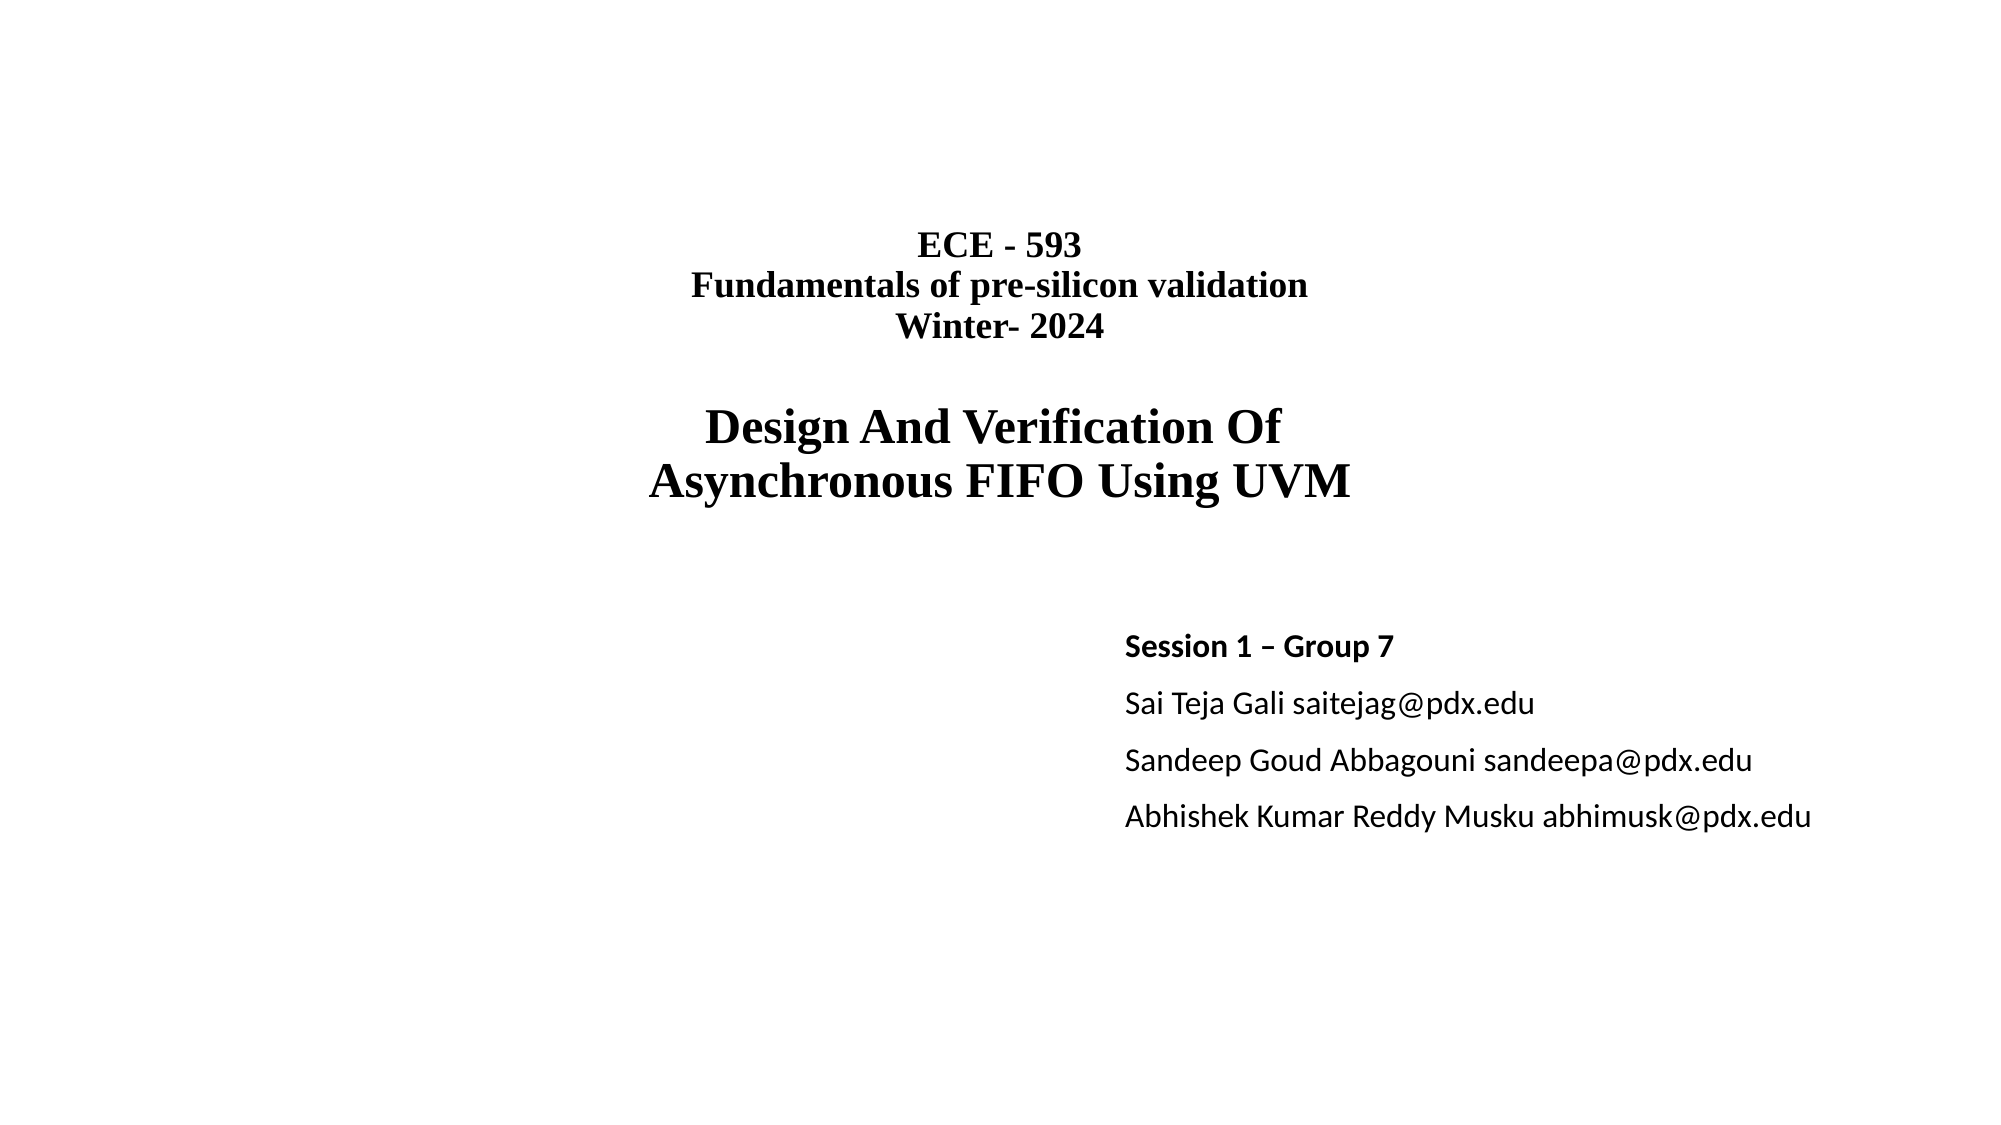

# ECE - 593 Fundamentals of pre-silicon validation Winter- 2024 Design And Verification Of Asynchronous FIFO Using UVM
Session 1 – Group 7
Sai Teja Gali saitejag@pdx.edu
Sandeep Goud Abbagouni sandeepa@pdx.edu
Abhishek Kumar Reddy Musku abhimusk@pdx.edu